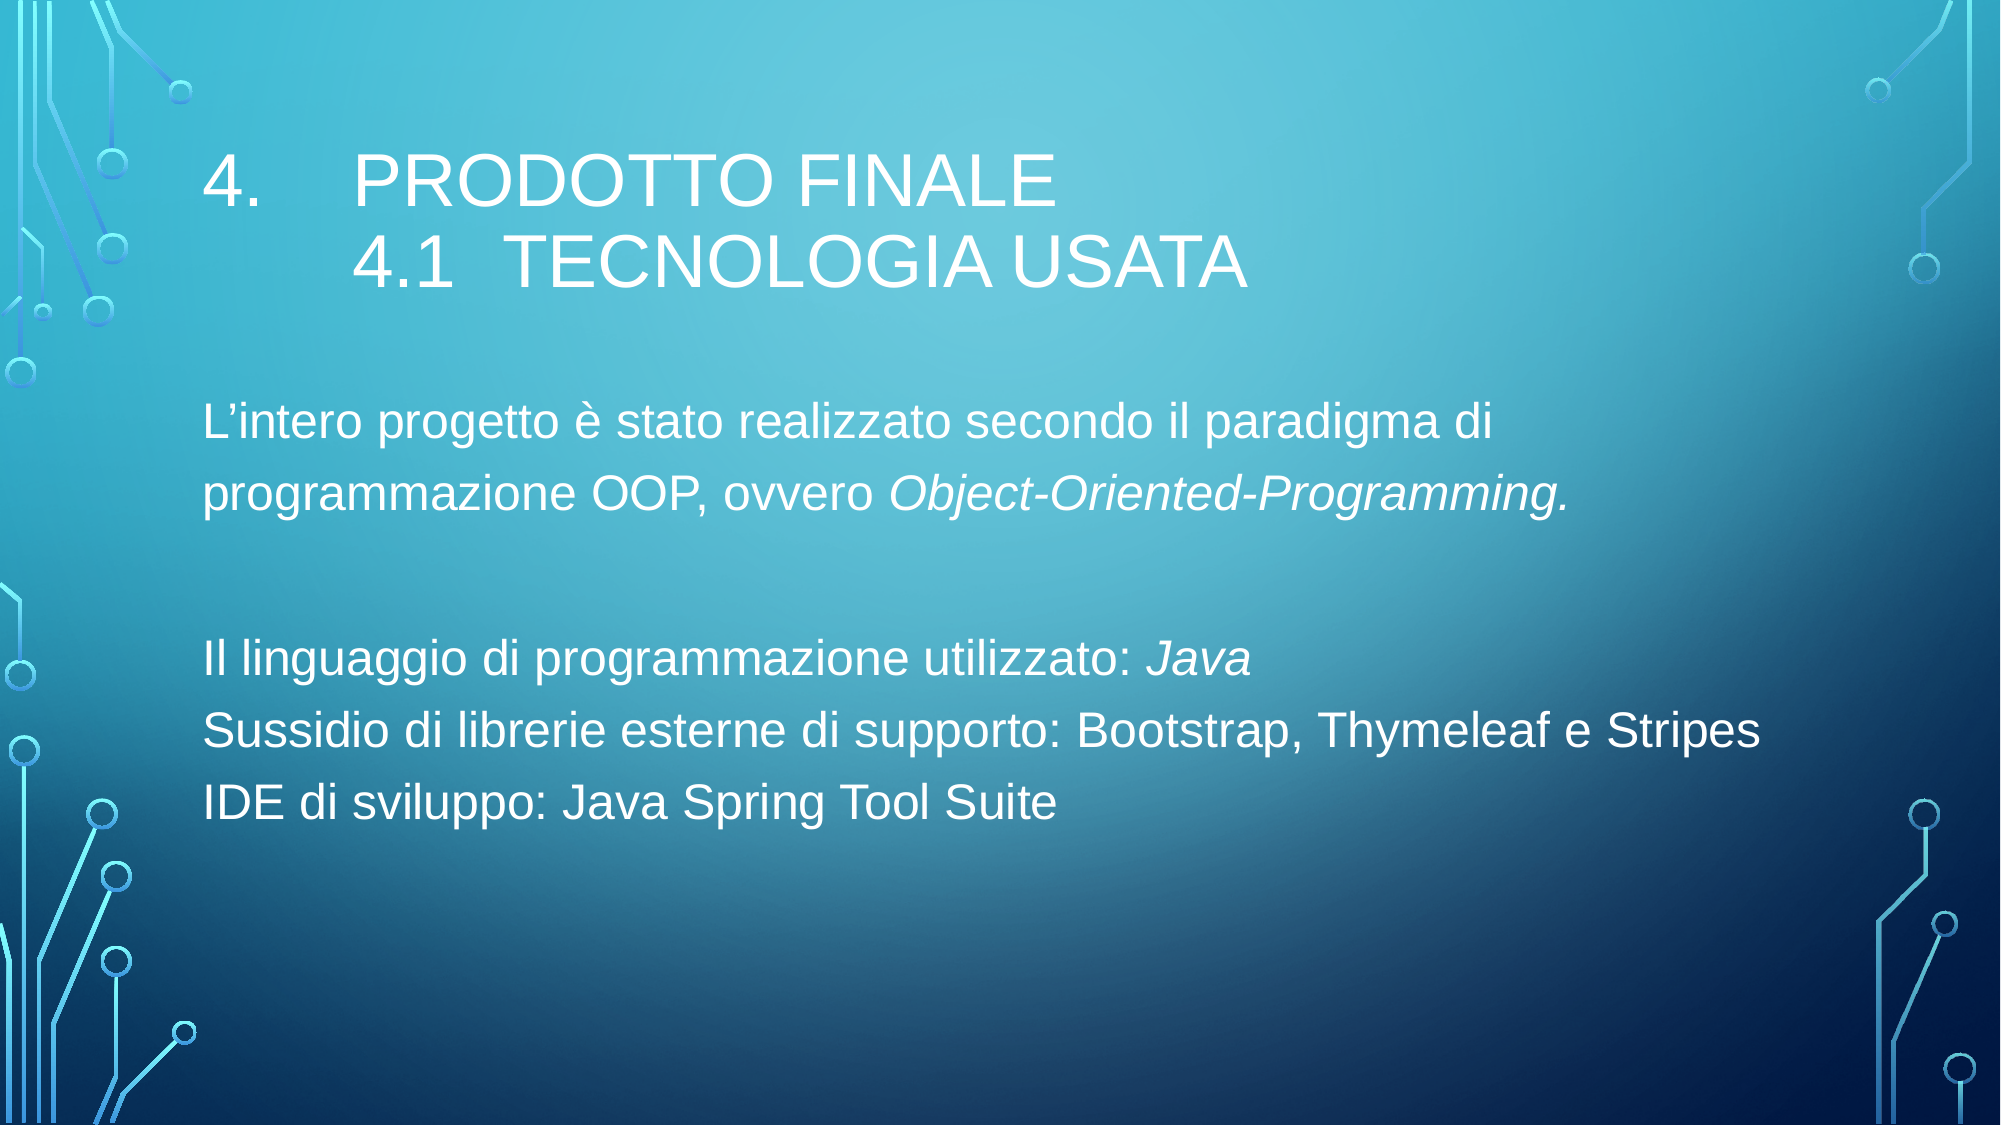

# 4.	PRODOTTO FINALE 4.1	TECNOLOGIA USATA
L’intero progetto è stato realizzato secondo il paradigma di programmazione OOP, ovvero Object-Oriented-Programming.
Il linguaggio di programmazione utilizzato: Java
Sussidio di librerie esterne di supporto: Bootstrap, Thymeleaf e Stripes
IDE di sviluppo: Java Spring Tool Suite